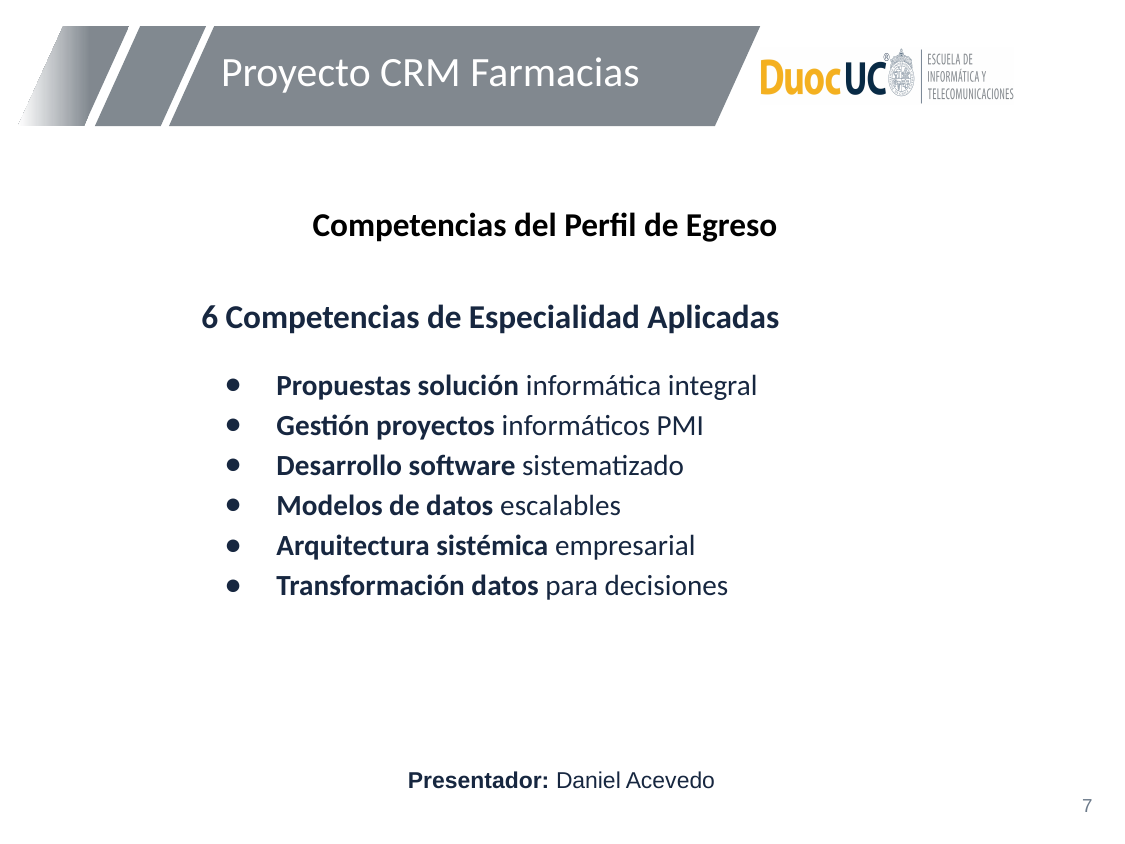

# Proyecto CRM Farmacias
Competencias del Perfil de Egreso
6 Competencias de Especialidad Aplicadas
Propuestas solución informática integral
Gestión proyectos informáticos PMI
Desarrollo software sistematizado
Modelos de datos escalables
Arquitectura sistémica empresarial
Transformación datos para decisiones
Presentador: Daniel Acevedo